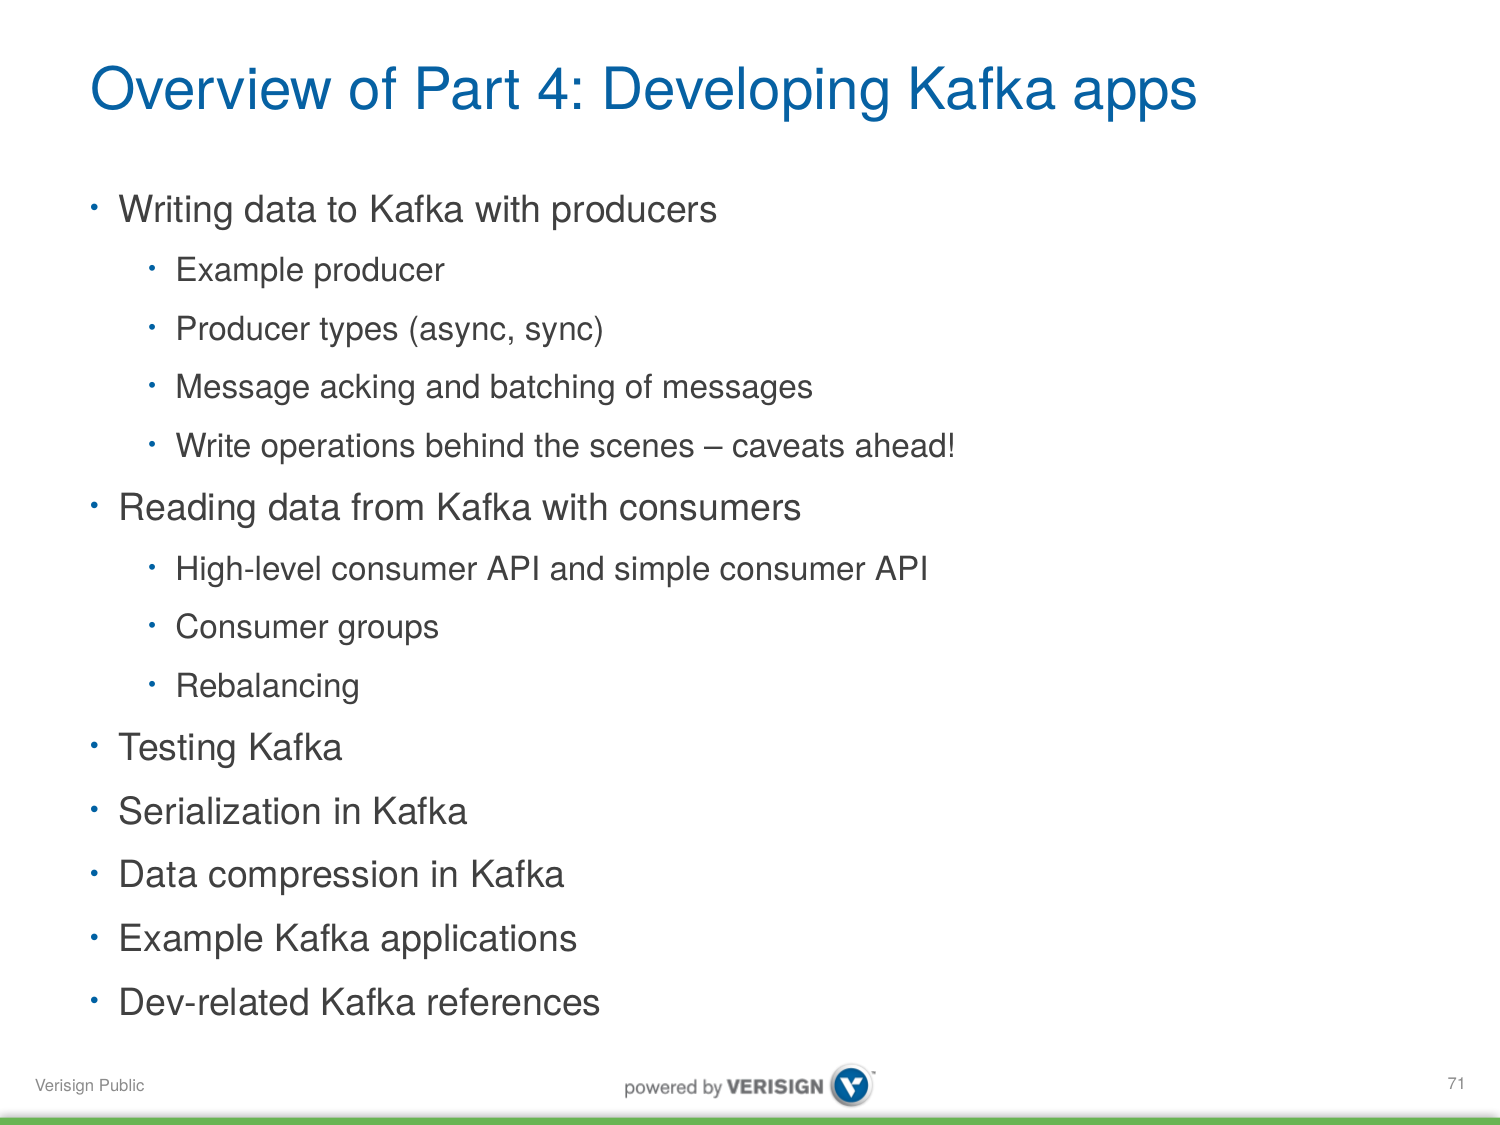

# Overview of Part 4: Developing Kafka apps
Writing data to Kafka with producers
Example producer
Producer types (async, sync)
Message acking and batching of messages
Write operations behind the scenes – caveats ahead!
Reading data from Kafka with consumers
High-level consumer API and simple consumer API
Consumer groups
Rebalancing
Testing Kafka
Serialization in Kafka
Data compression in Kafka
Example Kafka applications
Dev-related Kafka references

71